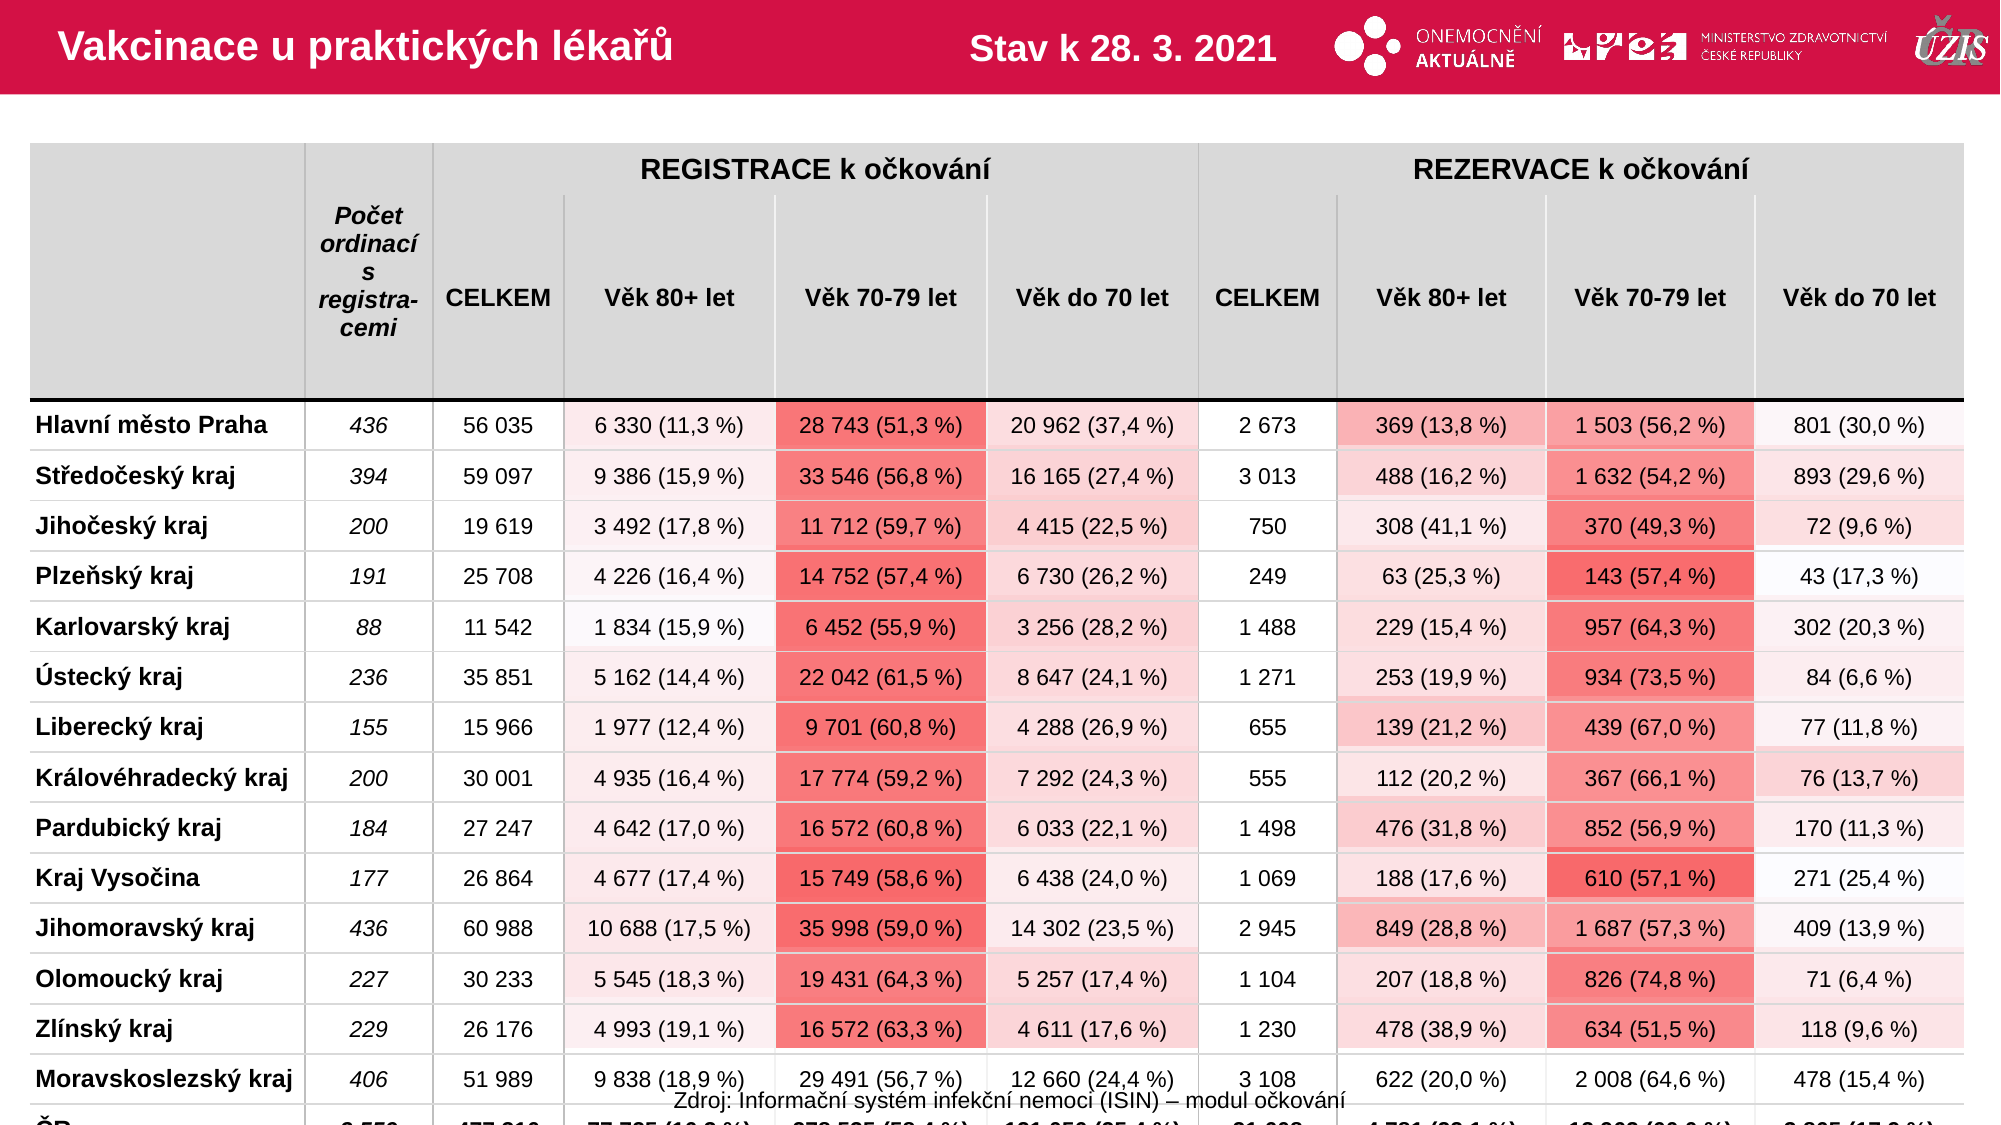

# Vakcinace u praktických lékařů
Stav k 28. 3. 2021
|  | Počet ordinací s registra-cemi | REGISTRACE k očkování |  |  |  | REZERVACE k očkování |  |  |  |
| --- | --- | --- | --- | --- | --- | --- | --- | --- | --- |
|  |  | CELKEM | Věk 80+ let | Věk 70-79 let | Věk do 70 let | CELKEM | Věk 80+ let | Věk 70-79 let | Věk do 70 let |
|  |  | CELKEM | Věk 80+ let | Věk 70-79 let | Věk do 70 let | CELKEM | Věk 80+ let | Věk 70-79 let | Věk do 70 let |
| Hlavní město Praha | 436 | 56 035 | 6 330 (11,3 %) | 28 743 (51,3 %) | 20 962 (37,4 %) | 2 673 | 369 (13,8 %) | 1 503 (56,2 %) | 801 (30,0 %) |
| Středočeský kraj | 394 | 59 097 | 9 386 (15,9 %) | 33 546 (56,8 %) | 16 165 (27,4 %) | 3 013 | 488 (16,2 %) | 1 632 (54,2 %) | 893 (29,6 %) |
| Jihočeský kraj | 200 | 19 619 | 3 492 (17,8 %) | 11 712 (59,7 %) | 4 415 (22,5 %) | 750 | 308 (41,1 %) | 370 (49,3 %) | 72 (9,6 %) |
| Plzeňský kraj | 191 | 25 708 | 4 226 (16,4 %) | 14 752 (57,4 %) | 6 730 (26,2 %) | 249 | 63 (25,3 %) | 143 (57,4 %) | 43 (17,3 %) |
| Karlovarský kraj | 88 | 11 542 | 1 834 (15,9 %) | 6 452 (55,9 %) | 3 256 (28,2 %) | 1 488 | 229 (15,4 %) | 957 (64,3 %) | 302 (20,3 %) |
| Ústecký kraj | 236 | 35 851 | 5 162 (14,4 %) | 22 042 (61,5 %) | 8 647 (24,1 %) | 1 271 | 253 (19,9 %) | 934 (73,5 %) | 84 (6,6 %) |
| Liberecký kraj | 155 | 15 966 | 1 977 (12,4 %) | 9 701 (60,8 %) | 4 288 (26,9 %) | 655 | 139 (21,2 %) | 439 (67,0 %) | 77 (11,8 %) |
| Královéhradecký kraj | 200 | 30 001 | 4 935 (16,4 %) | 17 774 (59,2 %) | 7 292 (24,3 %) | 555 | 112 (20,2 %) | 367 (66,1 %) | 76 (13,7 %) |
| Pardubický kraj | 184 | 27 247 | 4 642 (17,0 %) | 16 572 (60,8 %) | 6 033 (22,1 %) | 1 498 | 476 (31,8 %) | 852 (56,9 %) | 170 (11,3 %) |
| Kraj Vysočina | 177 | 26 864 | 4 677 (17,4 %) | 15 749 (58,6 %) | 6 438 (24,0 %) | 1 069 | 188 (17,6 %) | 610 (57,1 %) | 271 (25,4 %) |
| Jihomoravský kraj | 436 | 60 988 | 10 688 (17,5 %) | 35 998 (59,0 %) | 14 302 (23,5 %) | 2 945 | 849 (28,8 %) | 1 687 (57,3 %) | 409 (13,9 %) |
| Olomoucký kraj | 227 | 30 233 | 5 545 (18,3 %) | 19 431 (64,3 %) | 5 257 (17,4 %) | 1 104 | 207 (18,8 %) | 826 (74,8 %) | 71 (6,4 %) |
| Zlínský kraj | 229 | 26 176 | 4 993 (19,1 %) | 16 572 (63,3 %) | 4 611 (17,6 %) | 1 230 | 478 (38,9 %) | 634 (51,5 %) | 118 (9,6 %) |
| Moravskoslezský kraj | 406 | 51 989 | 9 838 (18,9 %) | 29 491 (56,7 %) | 12 660 (24,4 %) | 3 108 | 622 (20,0 %) | 2 008 (64,6 %) | 478 (15,4 %) |
| ČR | 3 559 | 477 316 | 77 725 (16,3 %) | 278 535 (58,4 %) | 121 056 (25,4 %) | 21 608 | 4 781 (22,1 %) | 12 962 (60,0 %) | 3 865 (17,9 %) |
|  |  |  |
| --- | --- | --- |
|  |  |  |
|  |  |  |
|  |  |  |
|  |  |  |
|  |  |  |
|  |  |  |
|  |  |  |
|  |  |  |
|  |  |  |
|  |  |  |
|  |  |  |
|  |  |  |
|  |  |  |
|  |  |  |
|  |  |  |
| --- | --- | --- |
|  |  |  |
|  |  |  |
|  |  |  |
|  |  |  |
|  |  |  |
|  |  |  |
|  |  |  |
|  |  |  |
|  |  |  |
|  |  |  |
|  |  |  |
|  |  |  |
|  |  |  |
|  |  |  |
Zdroj: Informační systém infekční nemoci (ISIN) – modul očkování